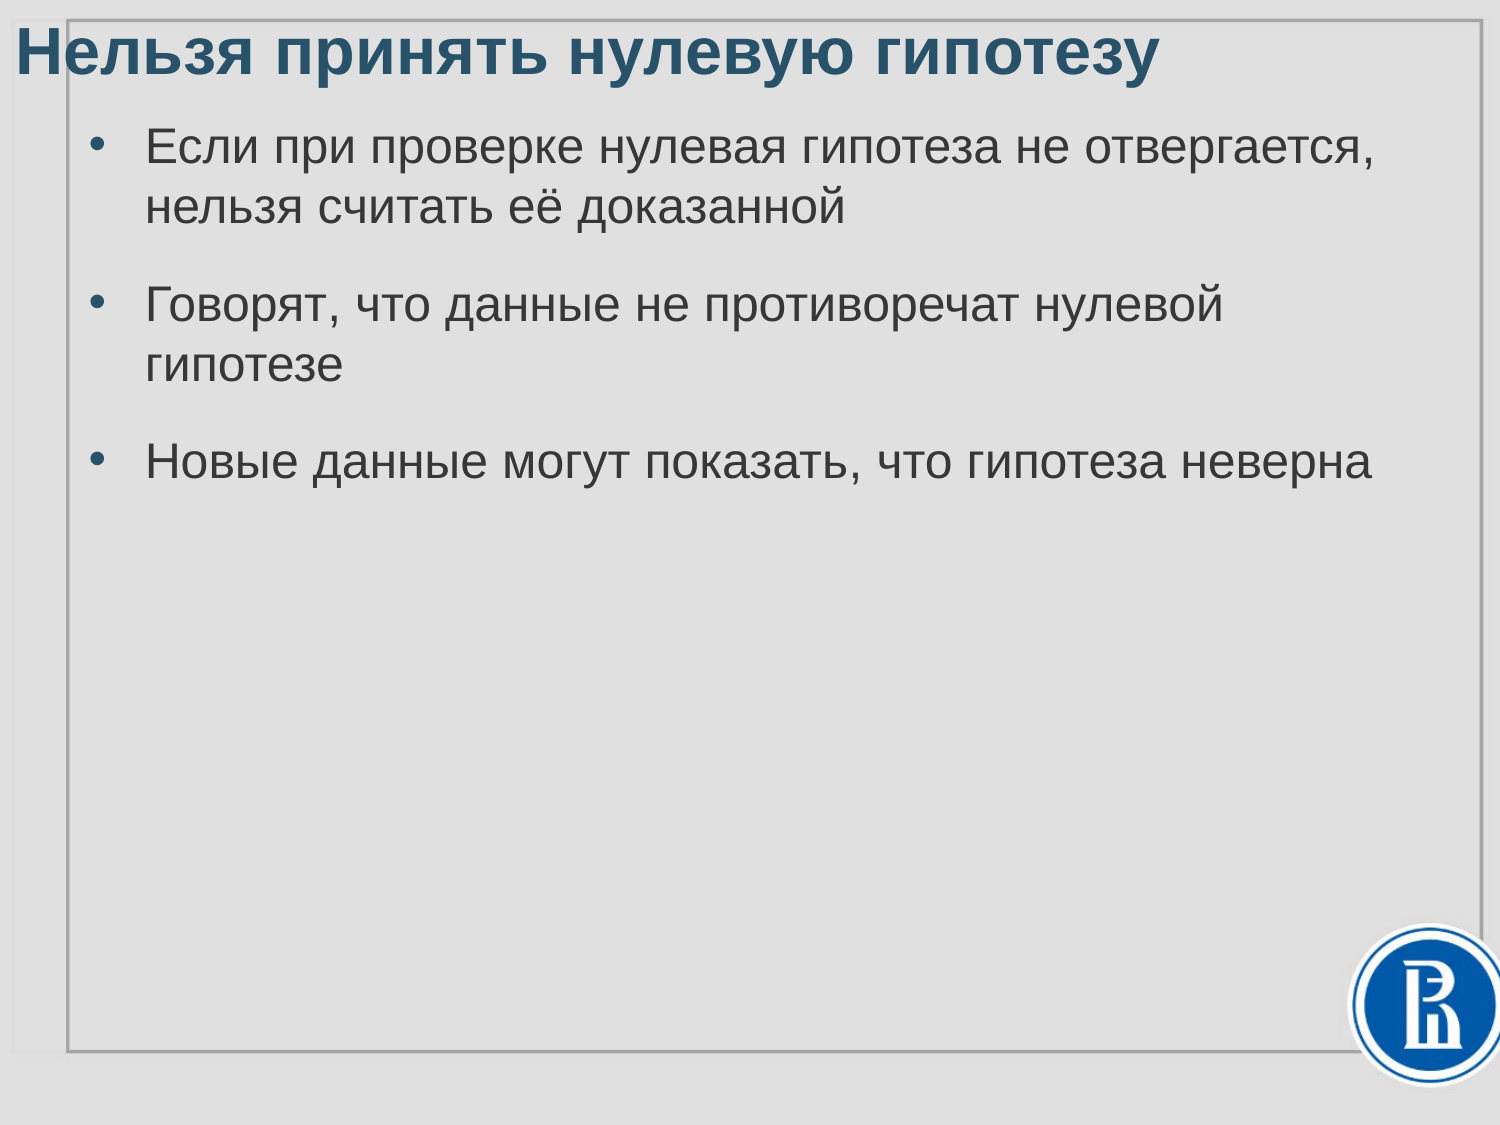

# Нельзя принять нулевую гипотезу
Если при проверке нулевая гипотеза не отвергается, нельзя считать её доказанной
Говорят, что данные не противоречат нулевой гипотезе
Новые данные могут показать, что гипотеза неверна